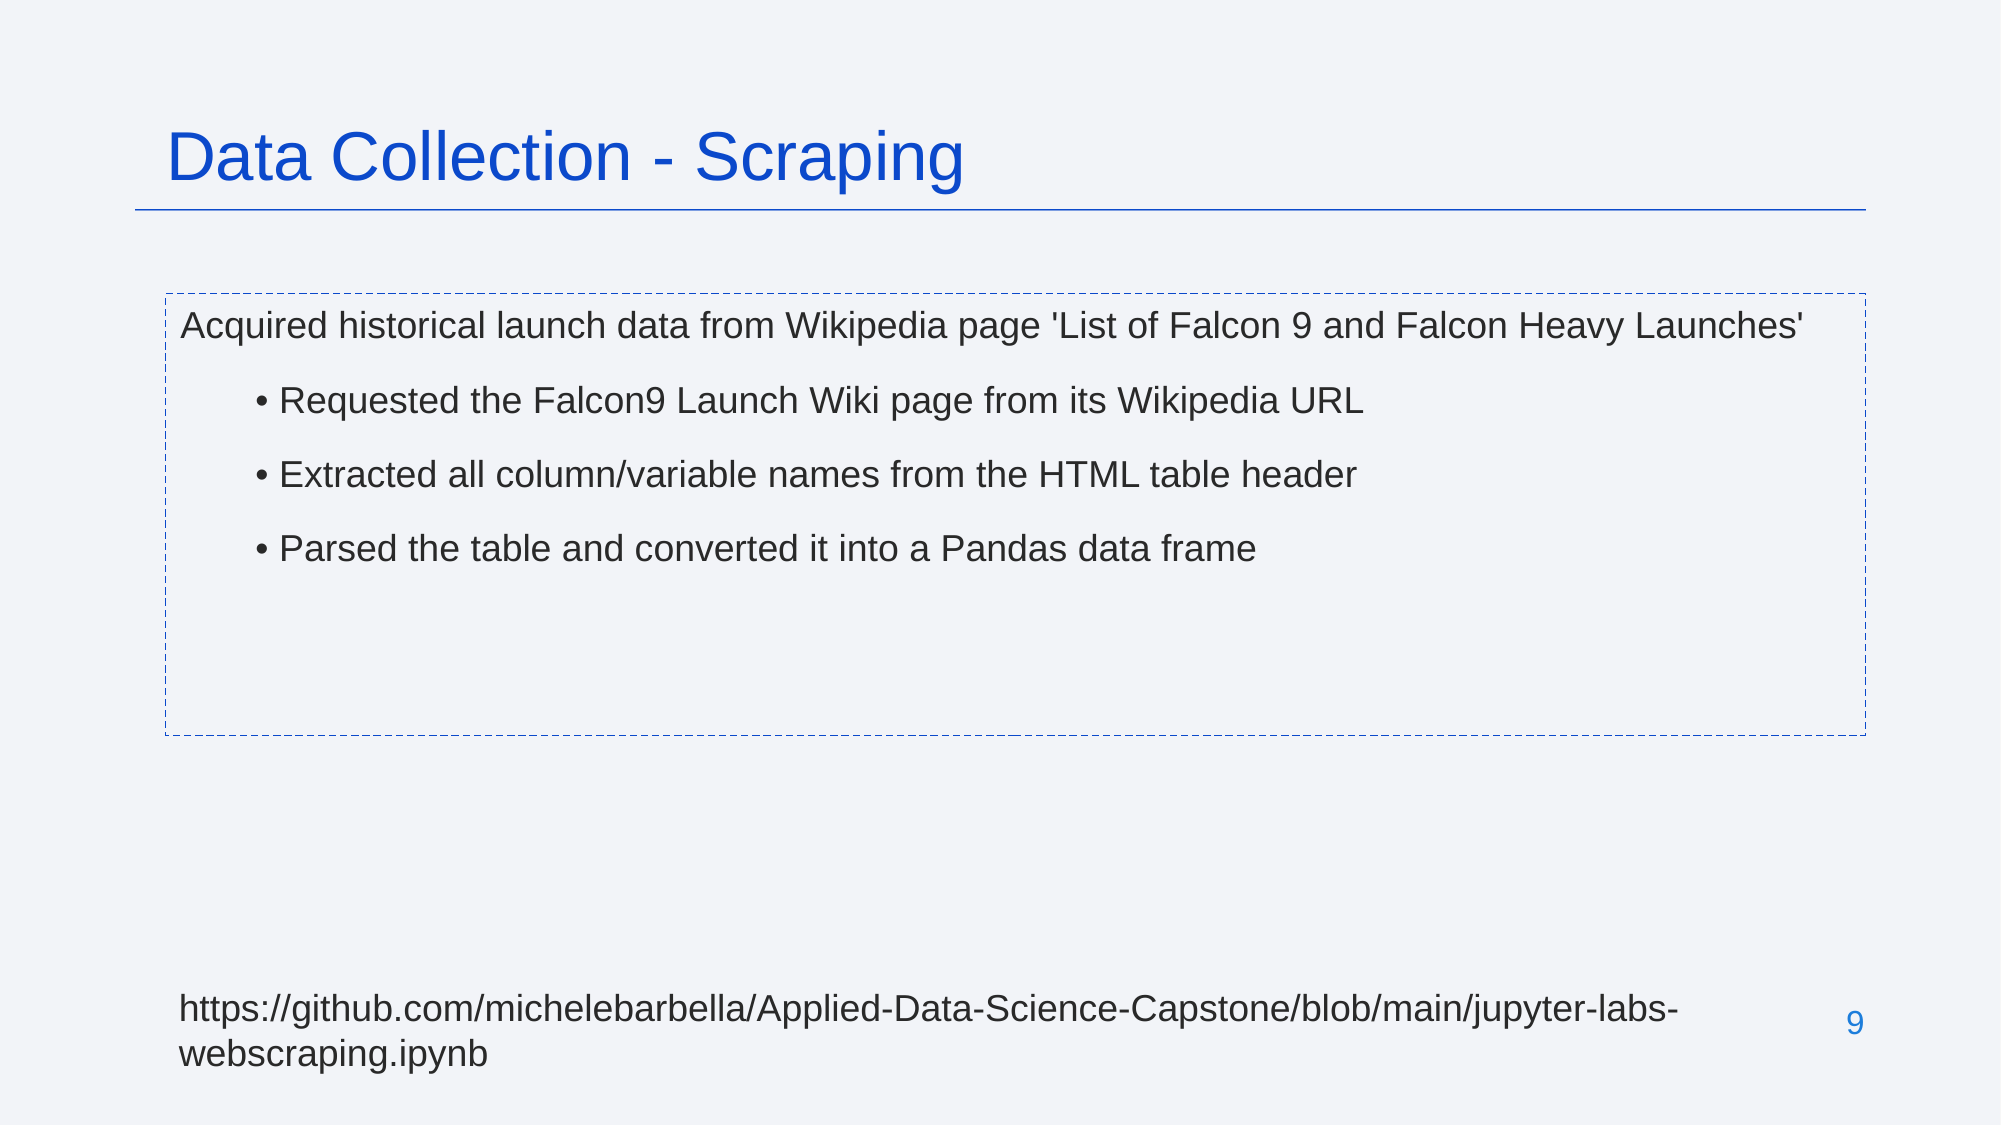

Data Collection - Scraping
Acquired historical launch data from Wikipedia page 'List of Falcon 9 and Falcon Heavy Launches'
• Requested the Falcon9 Launch Wiki page from its Wikipedia URL
• Extracted all column/variable names from the HTML table header
• Parsed the table and converted it into a Pandas data frame
https://github.com/michelebarbella/Applied-Data-Science-Capstone/blob/main/jupyter-labs-webscraping.ipynb
9